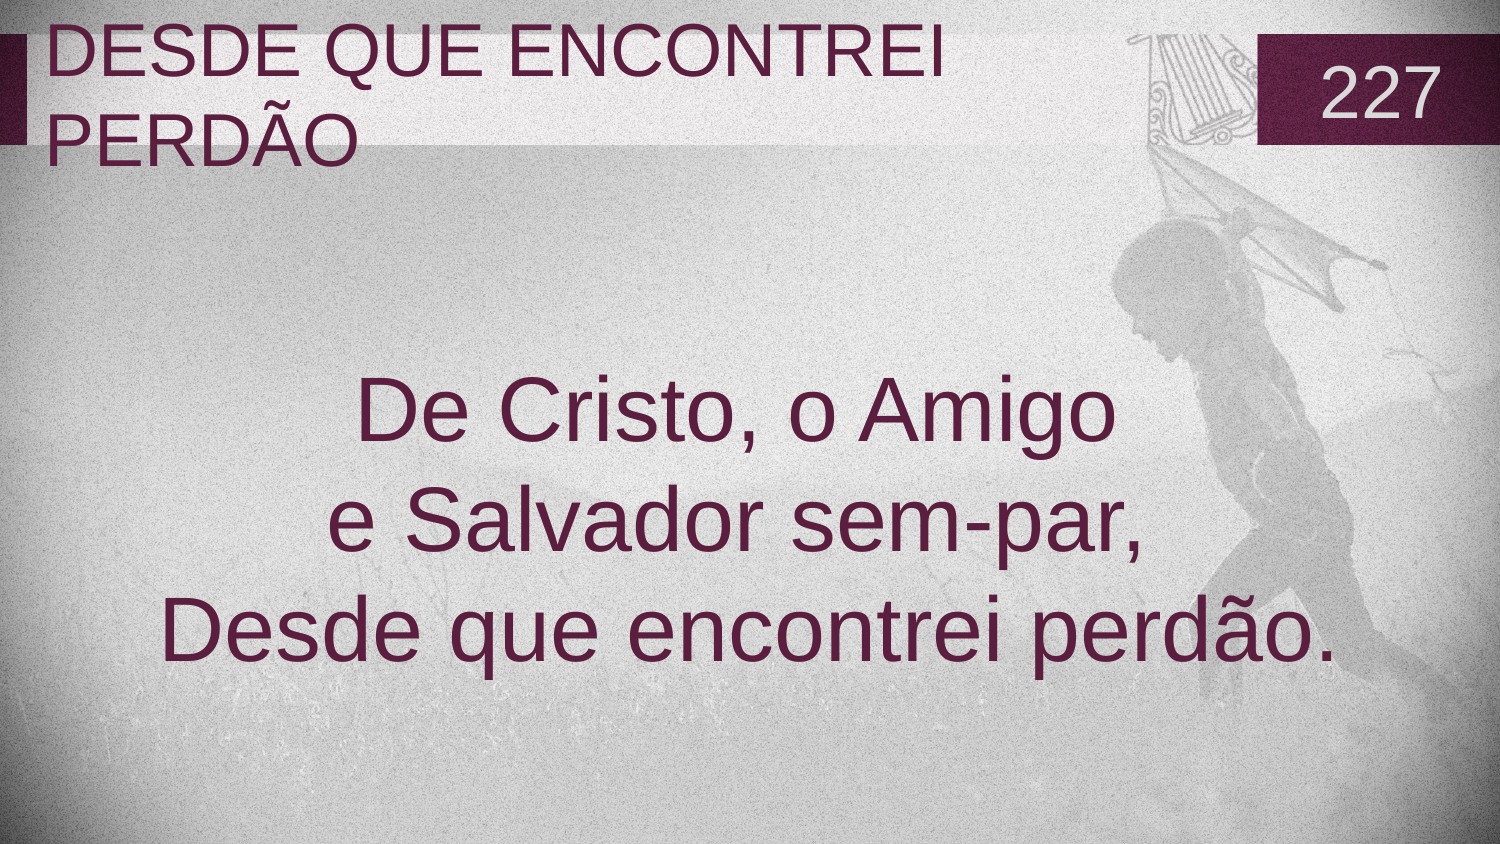

# DESDE QUE ENCONTREI PERDÃO
227
De Cristo, o Amigo
e Salvador sem-par,
Desde que encontrei perdão.